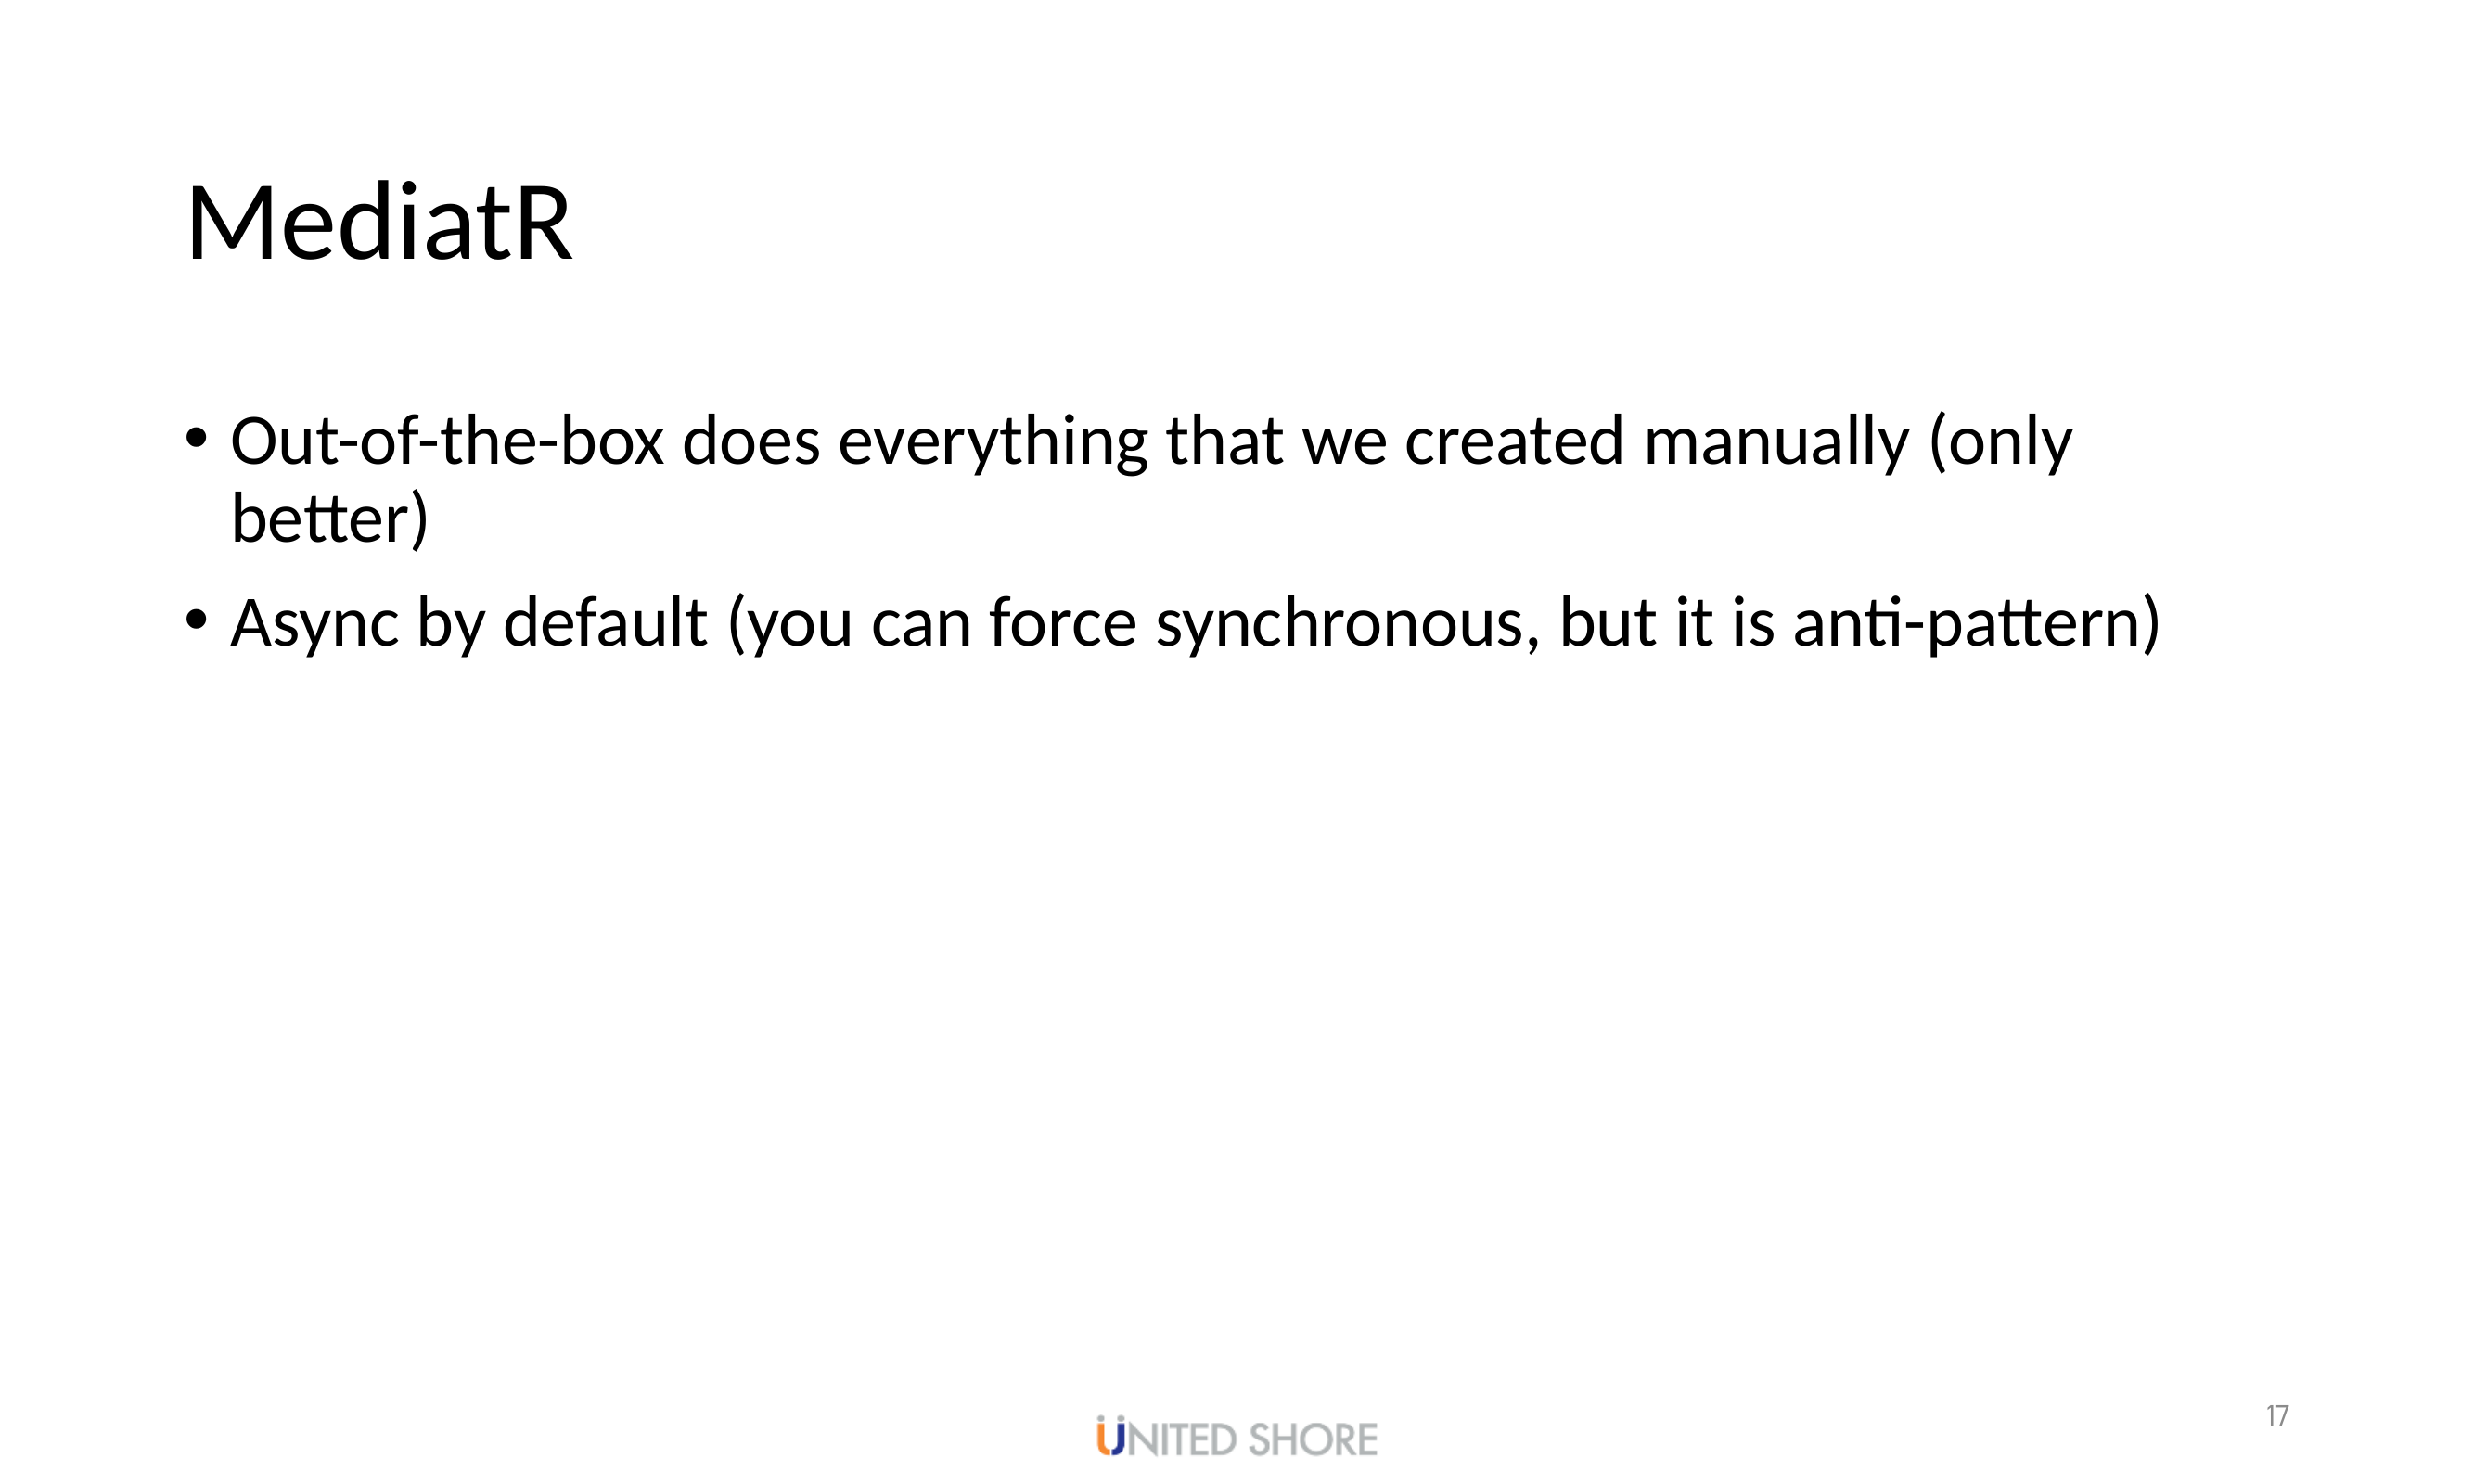

# MediatR
Out-of-the-box does everything that we created manually (only better)
Async by default (you can force synchronous, but it is anti-pattern)

17